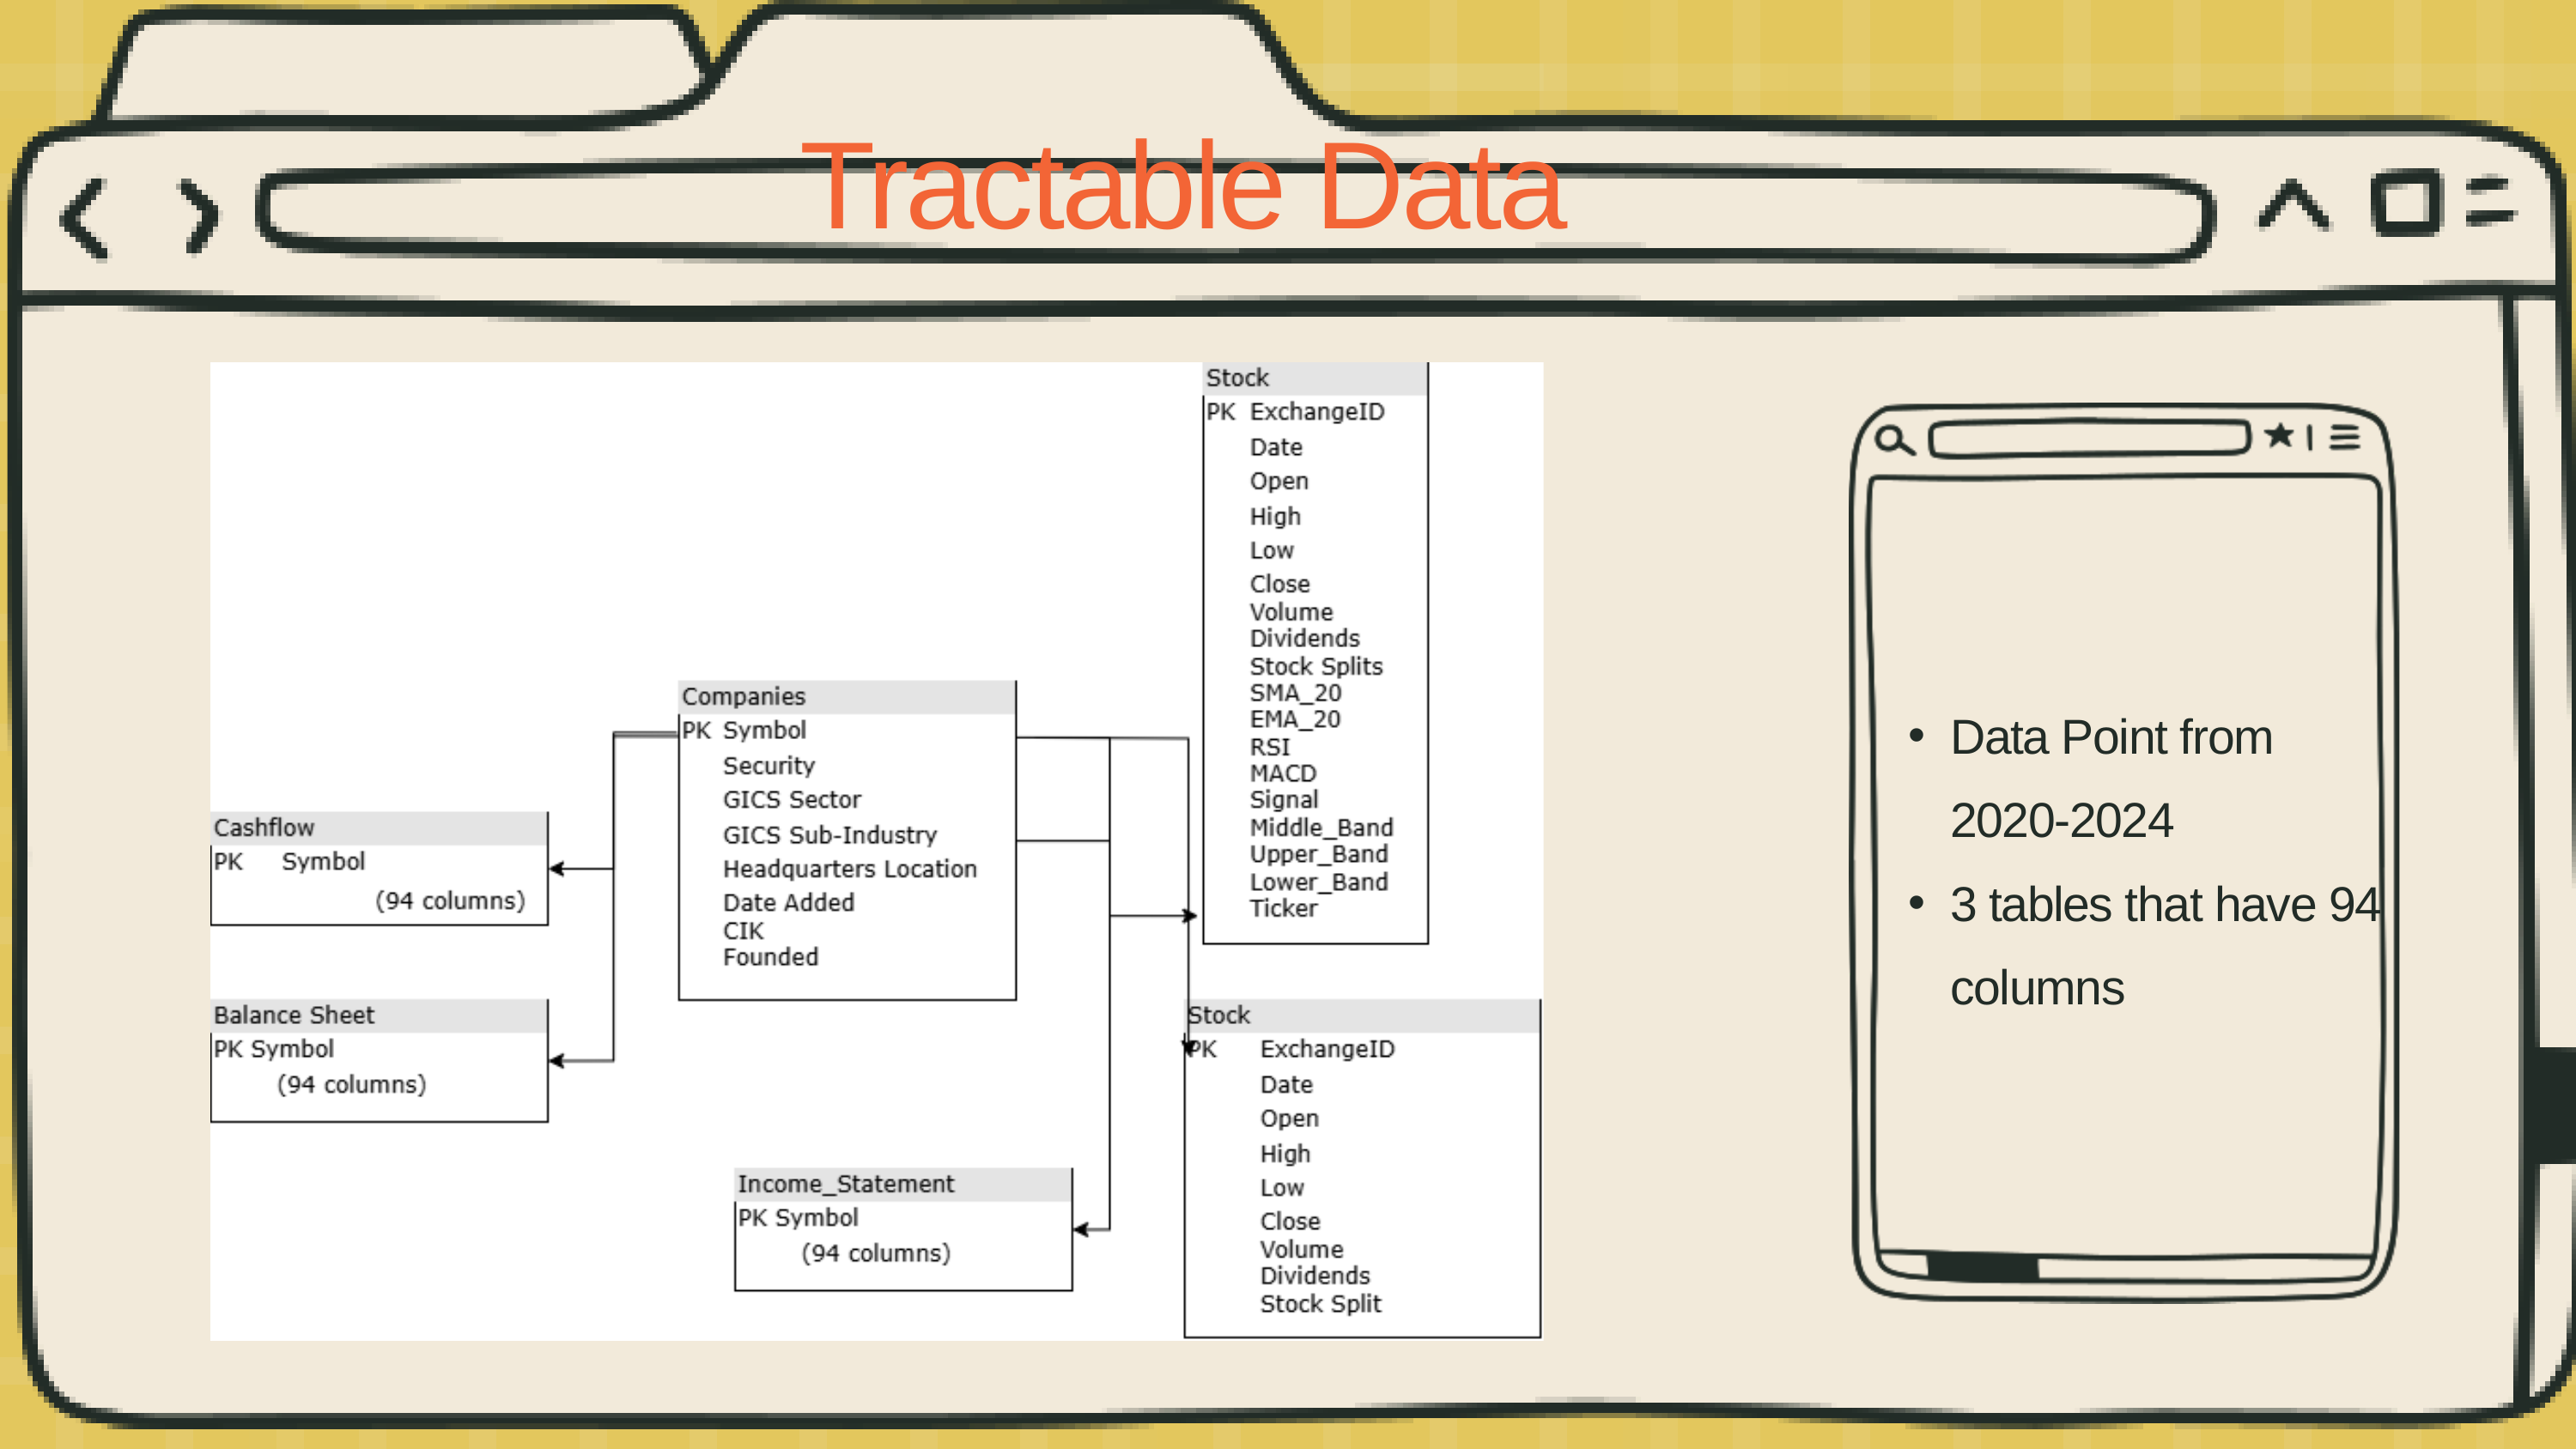

Tractable Data

Data Point from 2020-2024
3 tables that have 94 columns